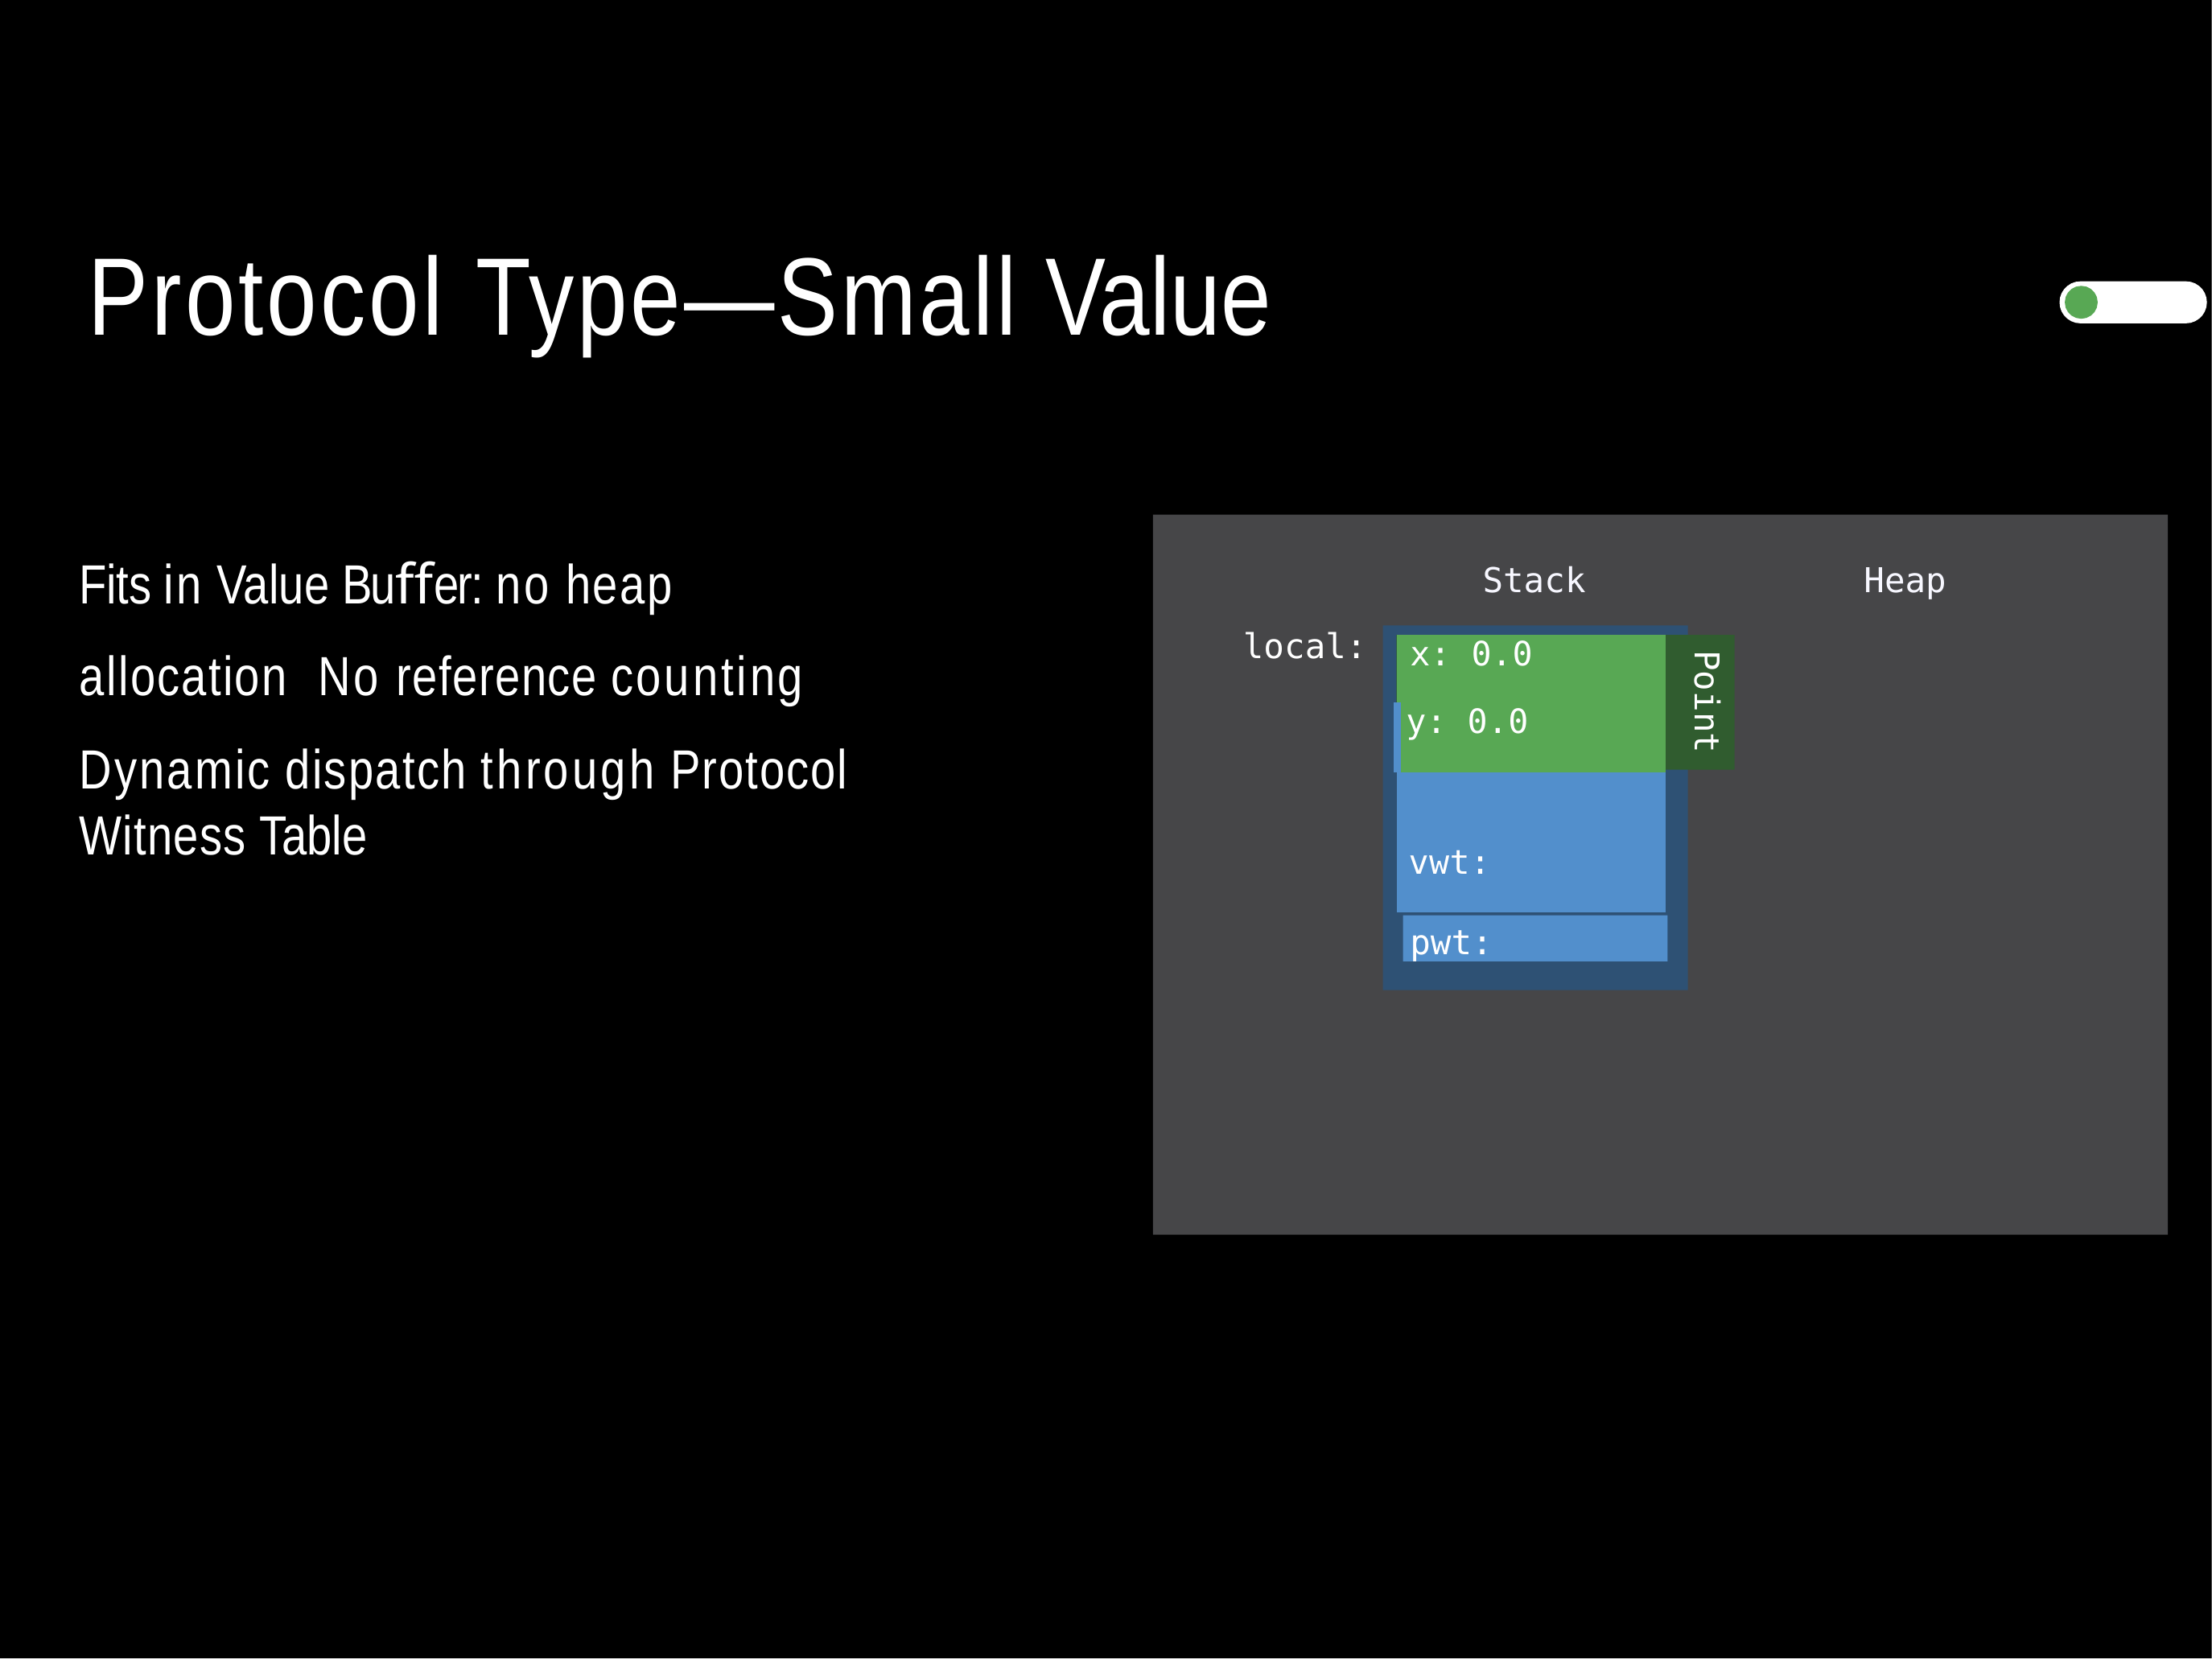

# Protocol Type—Small Value

Fits in Value Buﬀer: no heap allocation  No reference counting
Dynamic dispatch through Protocol Witness Table

Stack
Heap

local:

| x: 0.0 |
| --- |
| y: 0.0 |
|  |
| vwt: |

valueBuffer

Point
pwt: